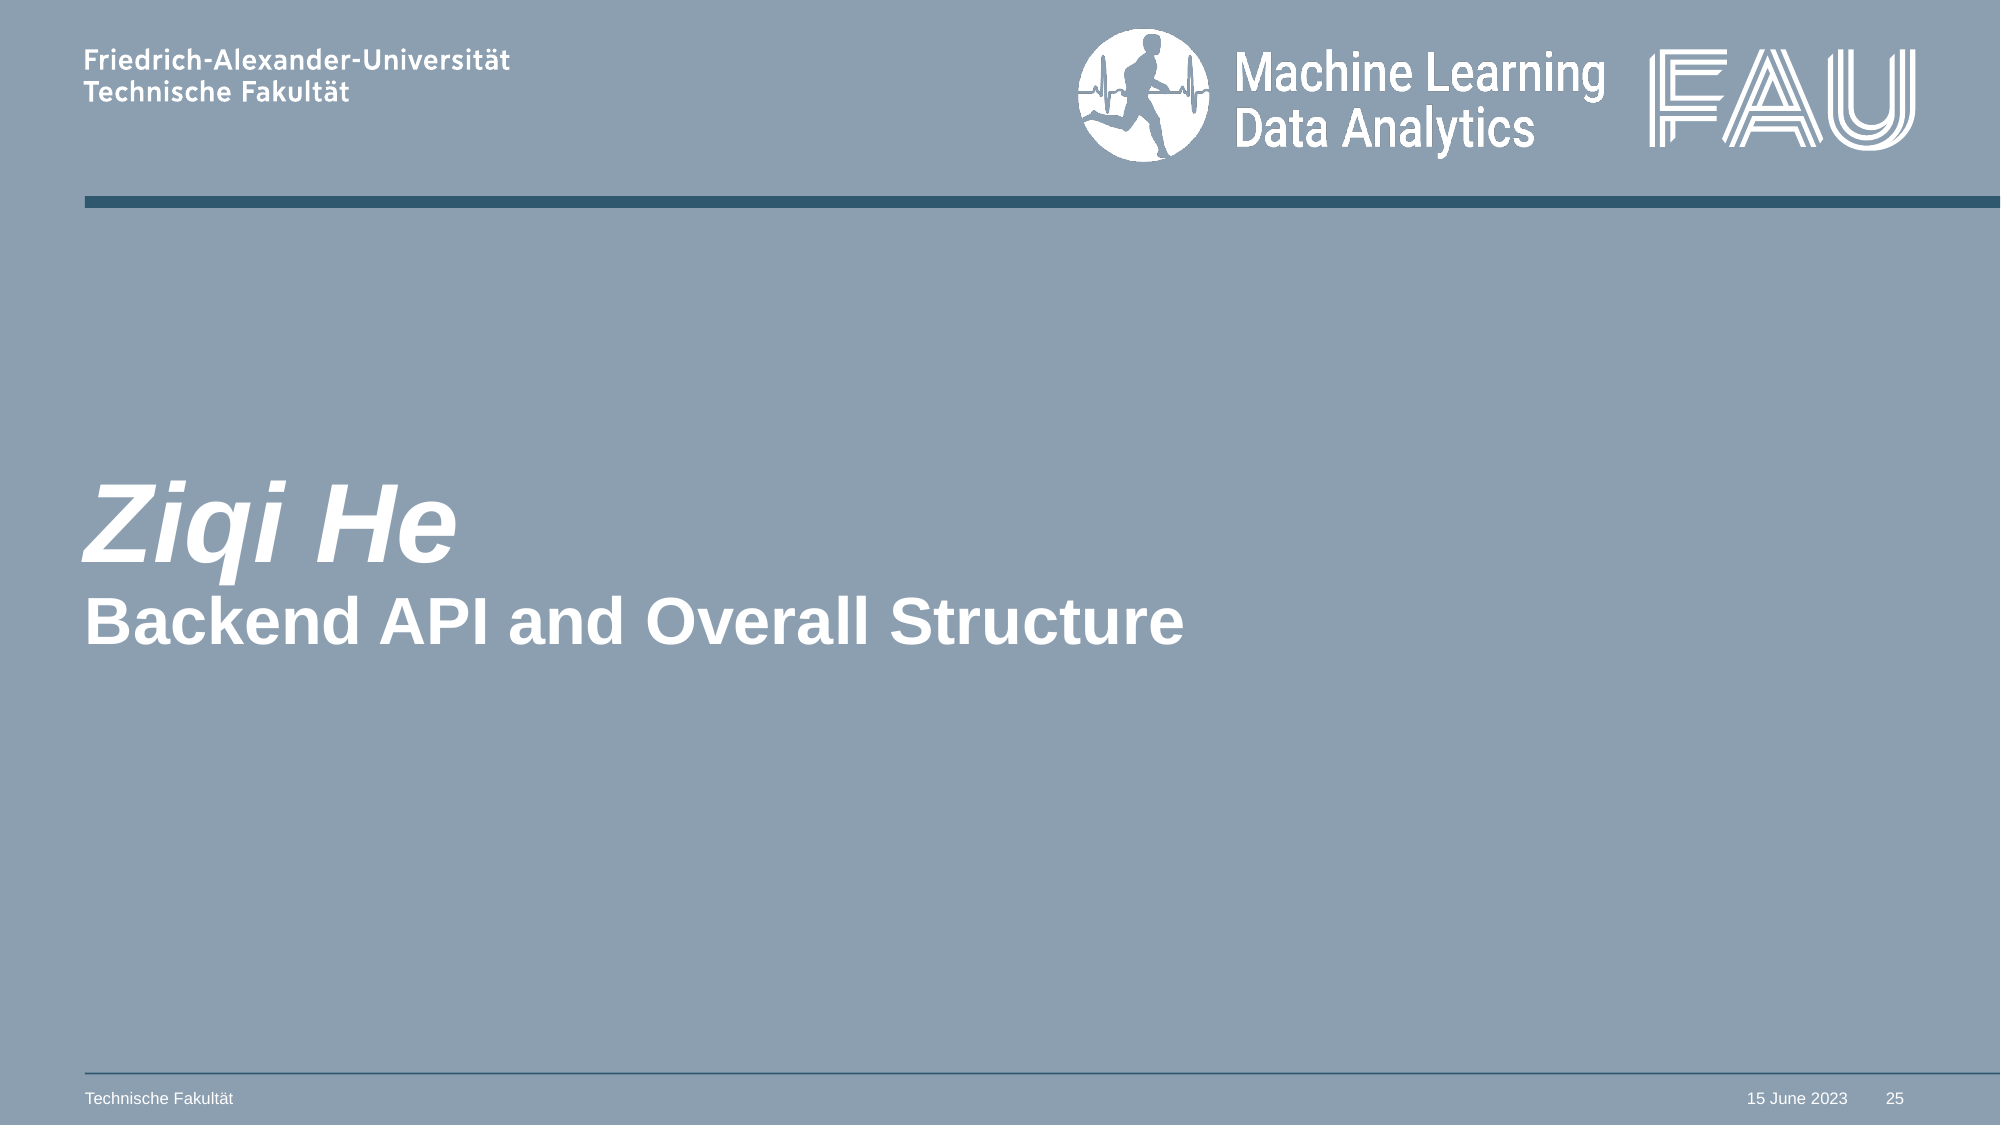

# Ziqi He Backend API and Overall Structure
Technische Fakultät
15 June 2023
25